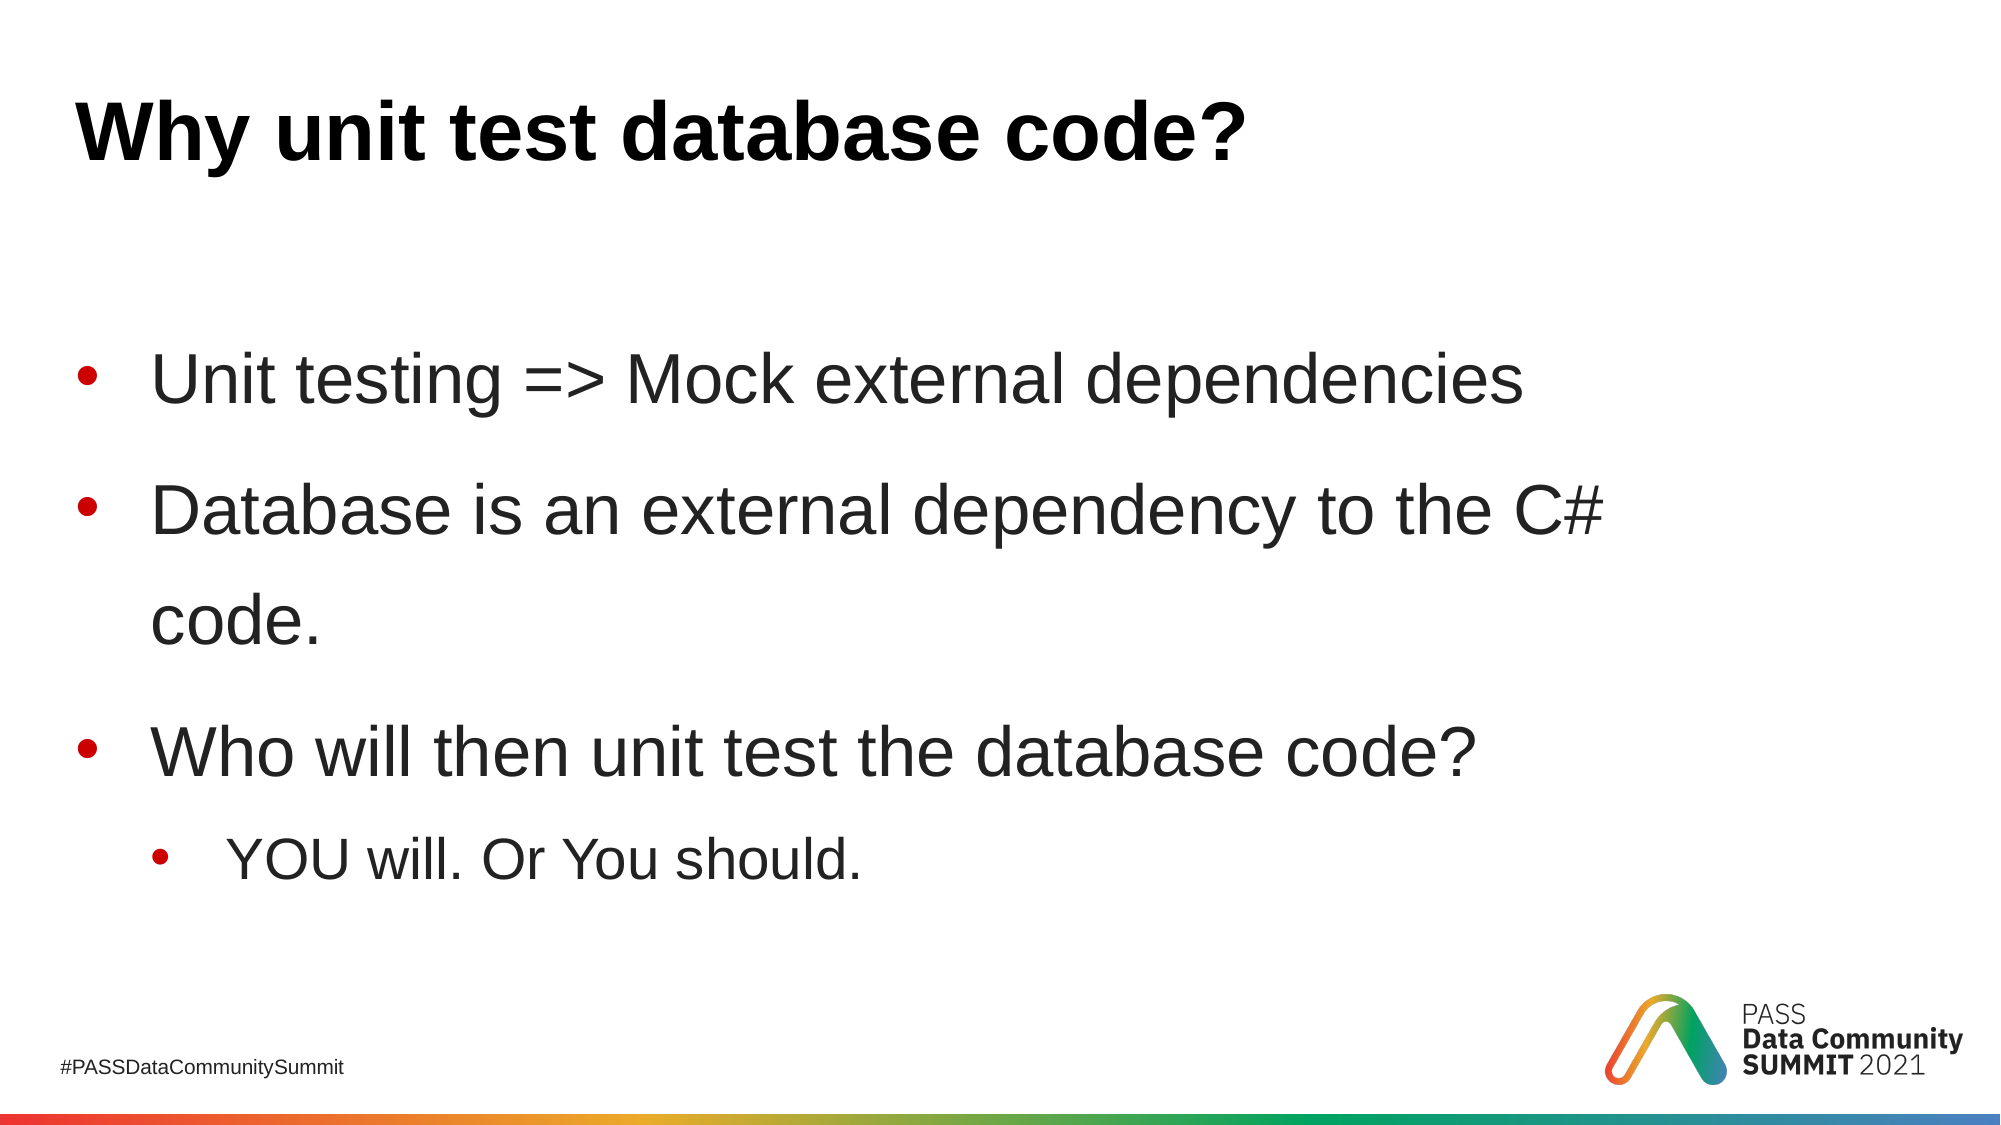

# Why unit test database code?
Unit testing => Mock external dependencies
Database is an external dependency to the C# code.
Who will then unit test the database code?
YOU will. Or You should.